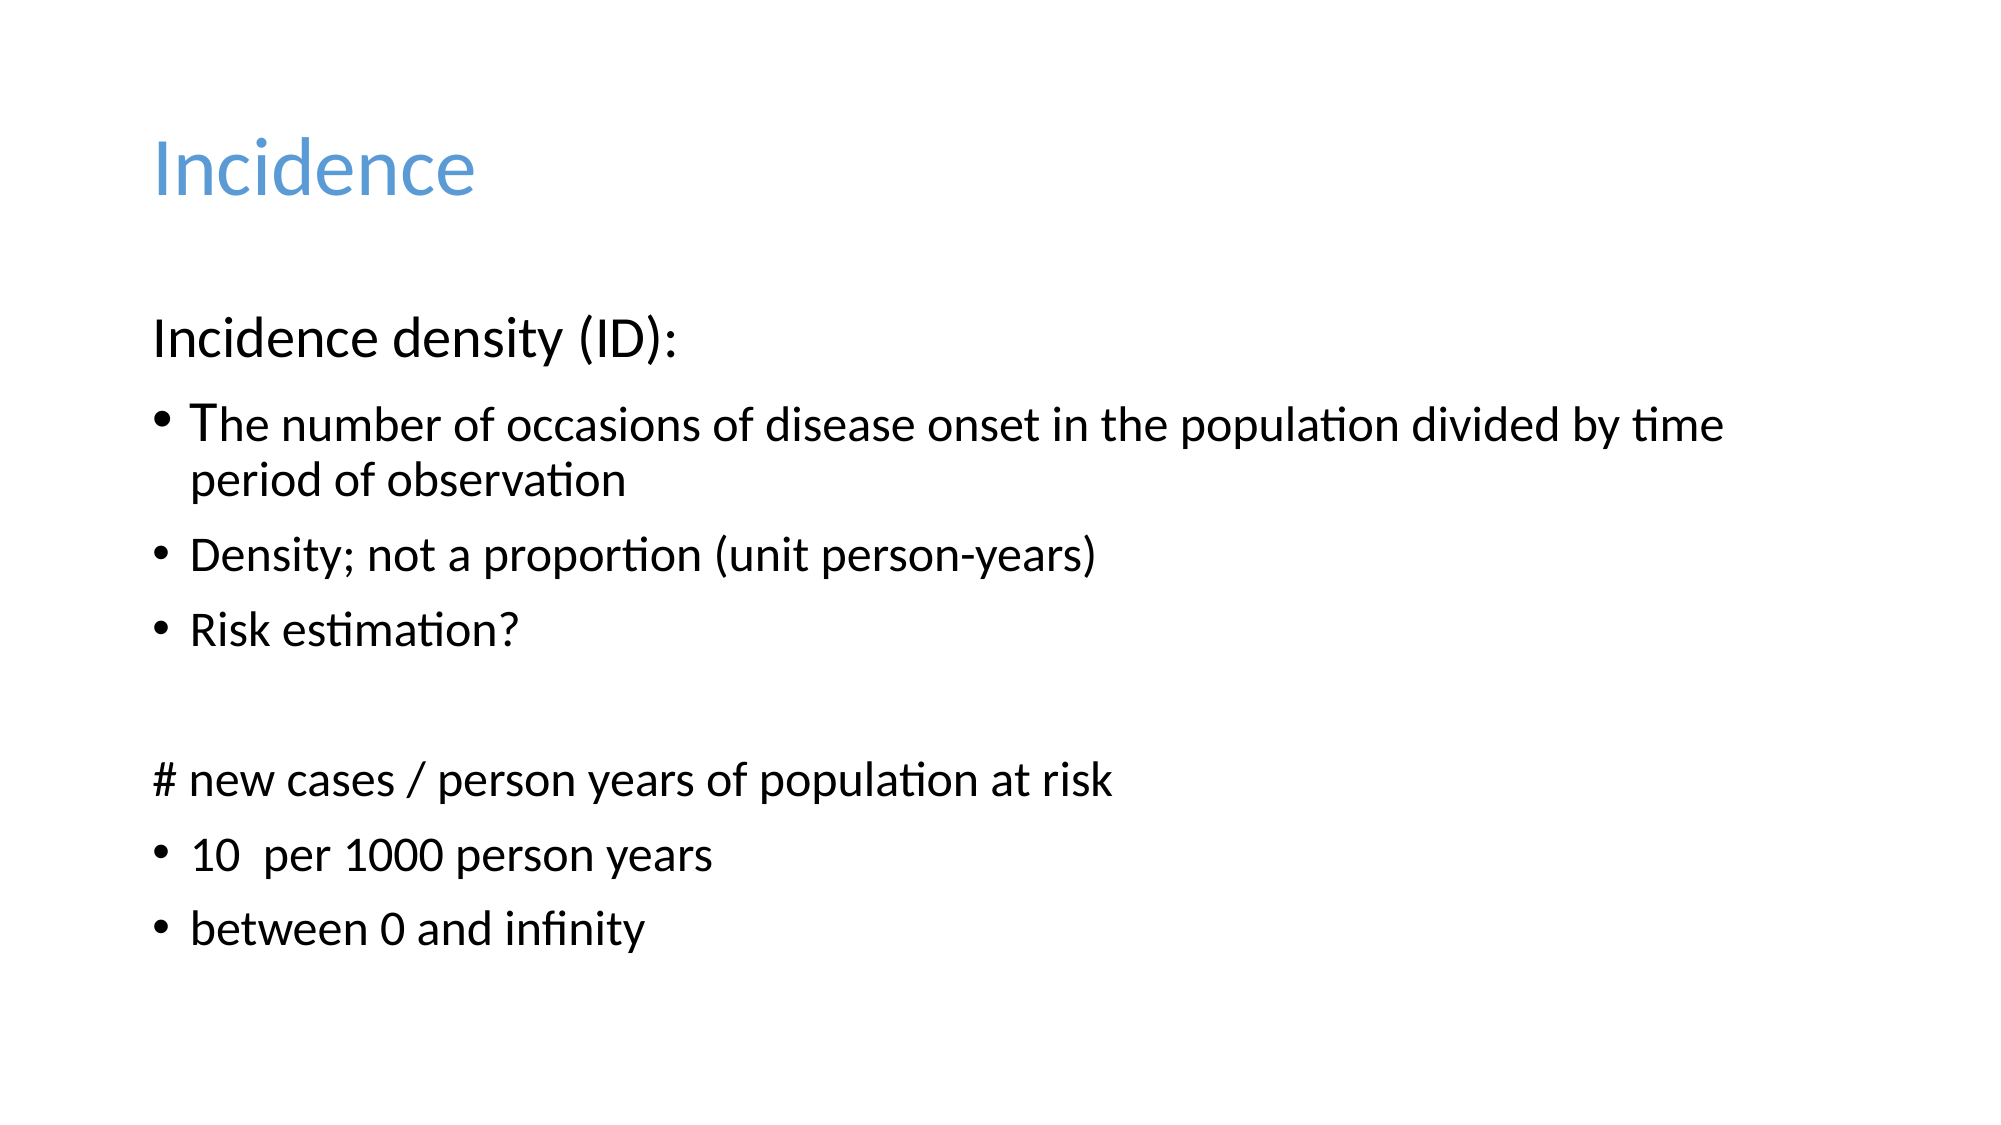

# Incidence
Incidence density (ID):
The number of occasions of disease onset in the population divided by time period of observation
Density; not a proportion (unit person-years)
Risk estimation?

# new cases / person years of population at risk
10  per 1000 person years
between 0 and infinity